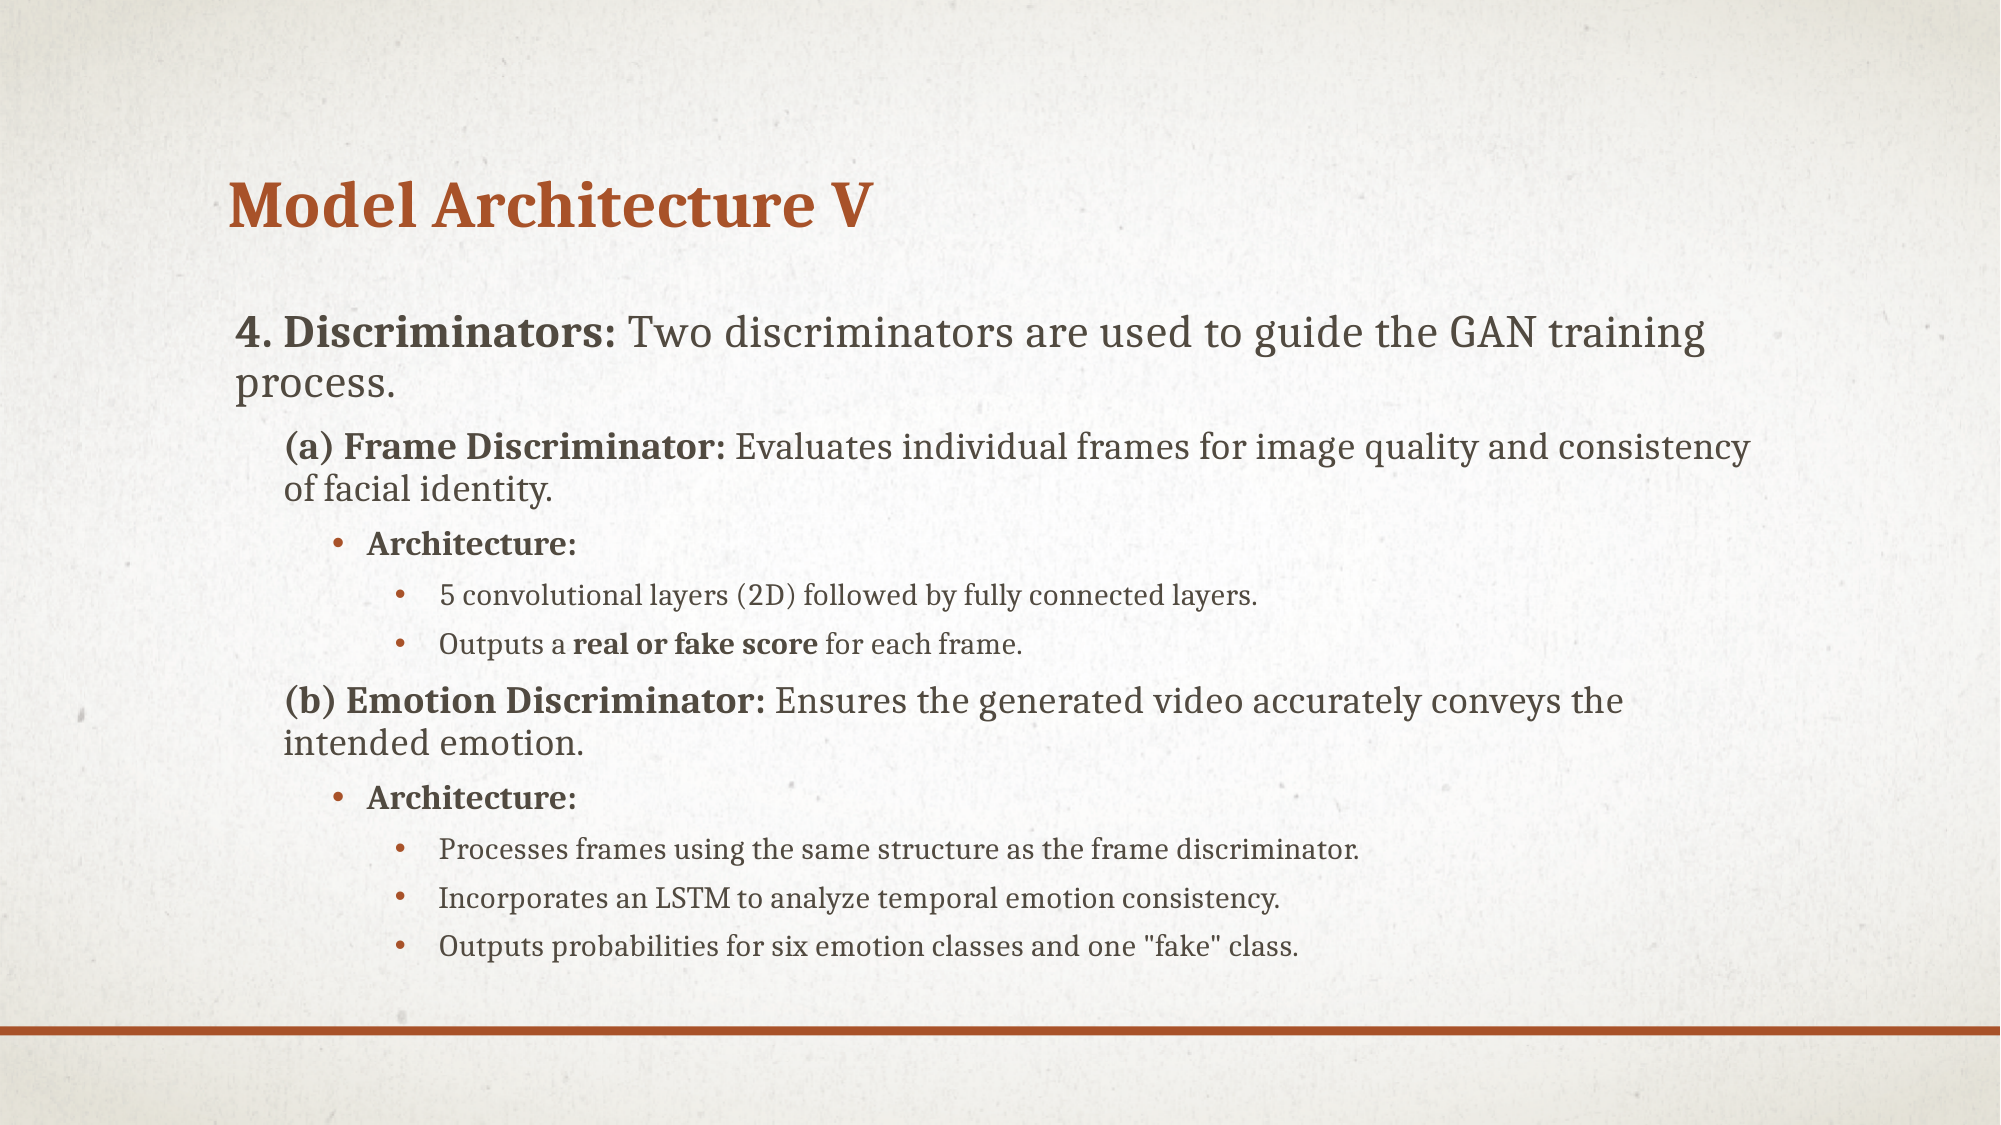

# Model Architecture V
4. Discriminators: Two discriminators are used to guide the GAN training process.
(a) Frame Discriminator: Evaluates individual frames for image quality and consistency of facial identity.
Architecture:
5 convolutional layers (2D) followed by fully connected layers.
Outputs a real or fake score for each frame.
(b) Emotion Discriminator: Ensures the generated video accurately conveys the intended emotion.
Architecture:
Processes frames using the same structure as the frame discriminator.
Incorporates an LSTM to analyze temporal emotion consistency.
Outputs probabilities for six emotion classes and one "fake" class.